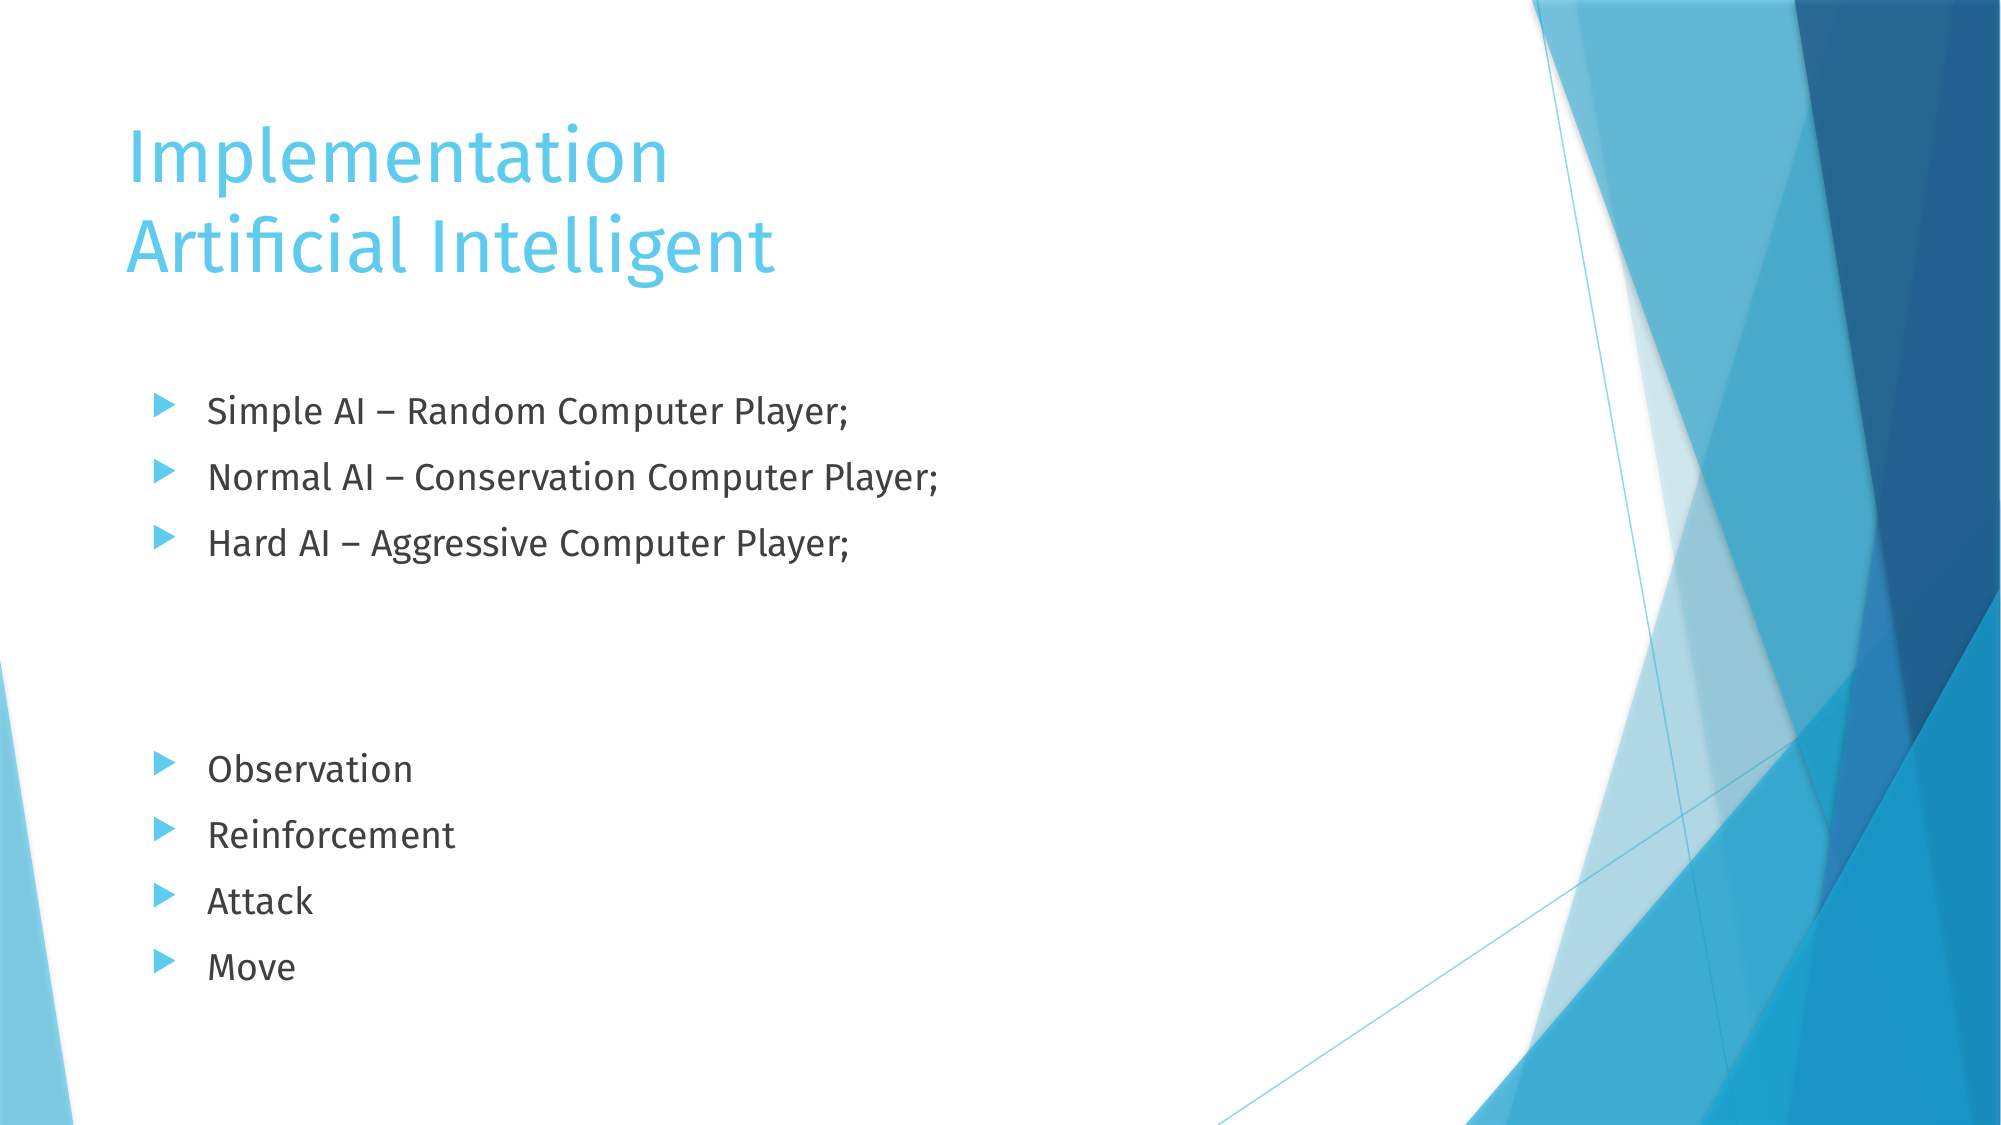

# Implementation Artificial Intelligent
Simple AI – Random Computer Player;
Normal AI – Conservation Computer Player;
Hard AI – Aggressive Computer Player;
Observation
Reinforcement
Attack
Move